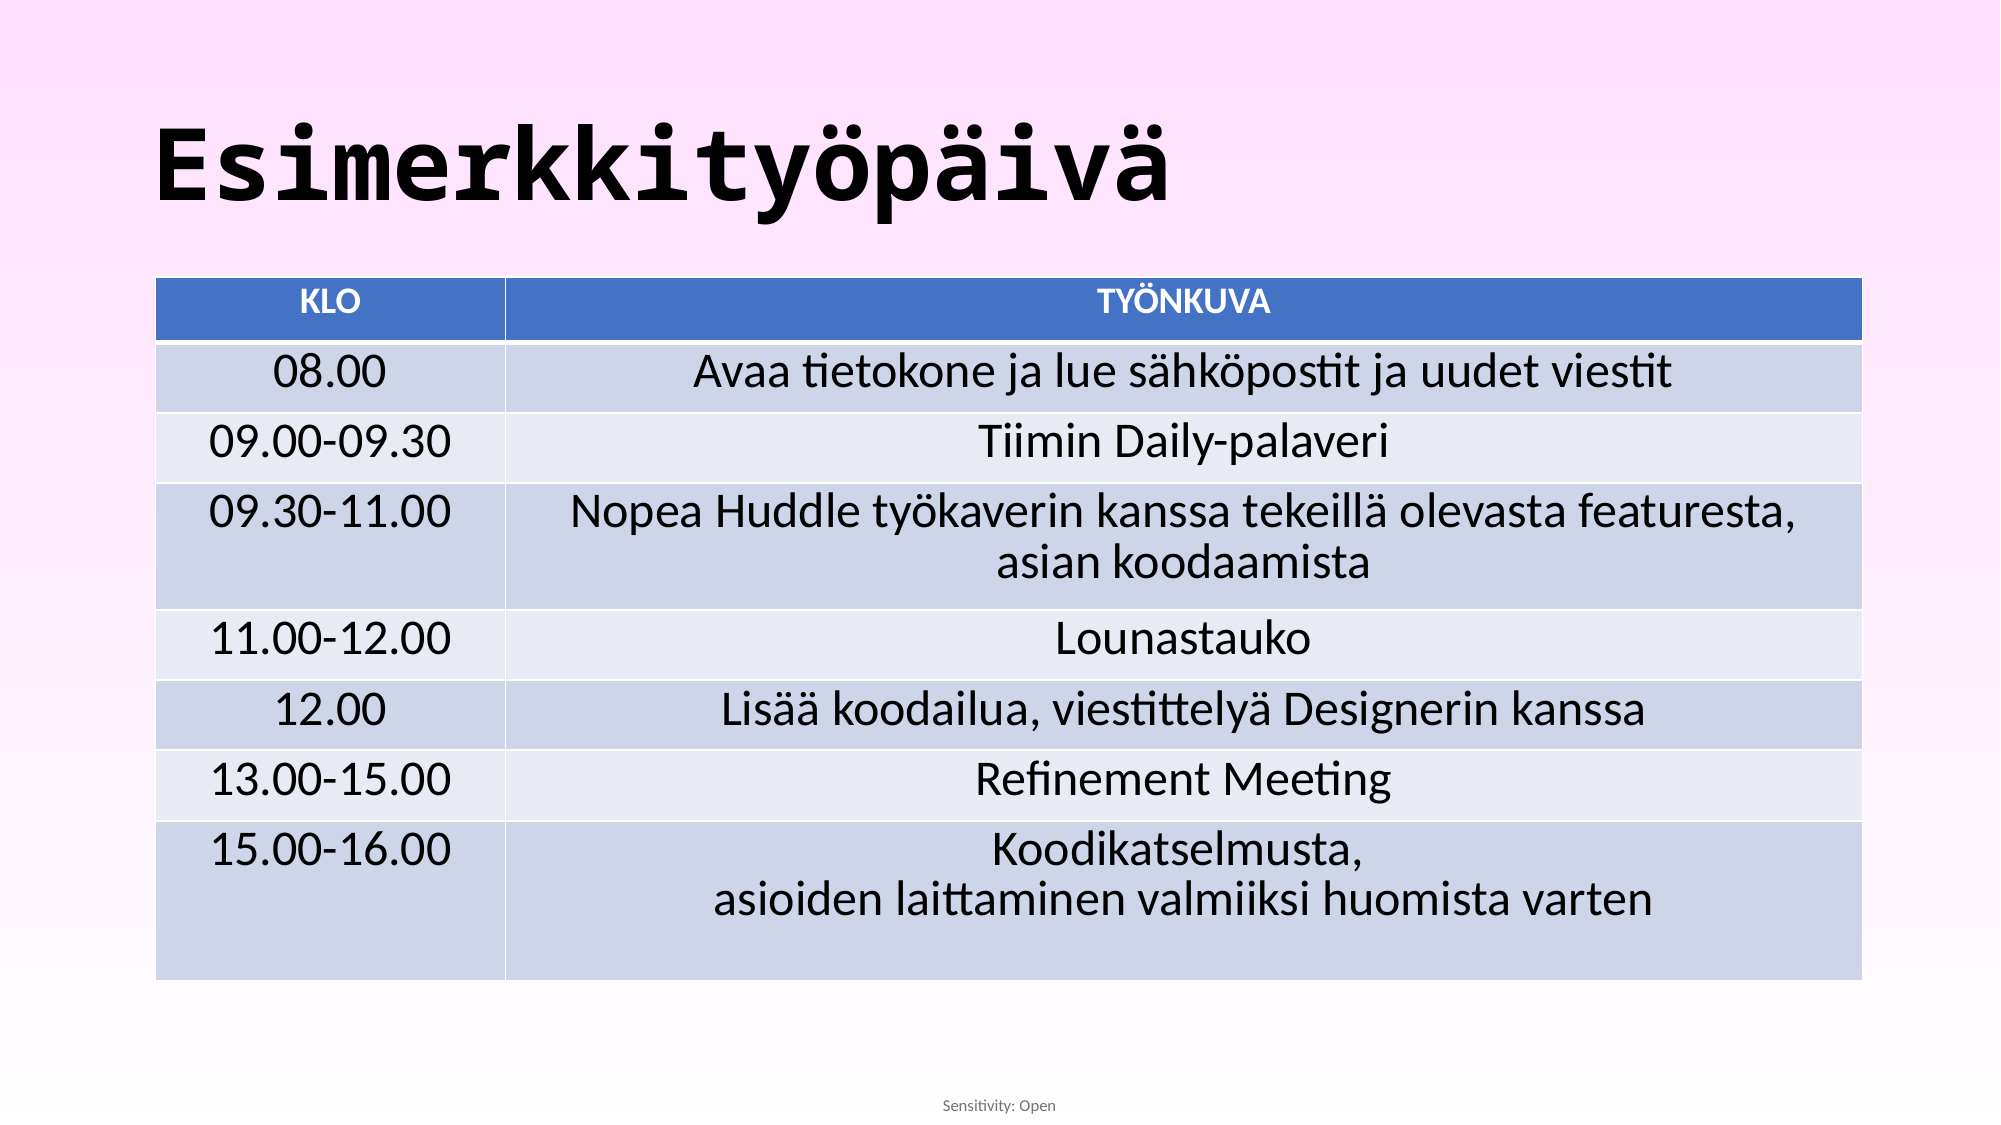

# Esimerkkityöpäivä
| KLO | TYÖNKUVA |
| --- | --- |
| 08.00 | Avaa tietokone ja lue sähköpostit ja uudet viestit |
| 09.00-09.30 | Tiimin Daily-palaveri |
| 09.30-11.00 | Nopea Huddle työkaverin kanssa tekeillä olevasta featuresta, asian koodaamista |
| 11.00-12.00 | Lounastauko |
| 12.00 | Lisää koodailua, viestittelyä Designerin kanssa |
| 13.00-15.00 | Refinement Meeting |
| 15.00-16.00 | Koodikatselmusta, asioiden laittaminen valmiiksi huomista varten |